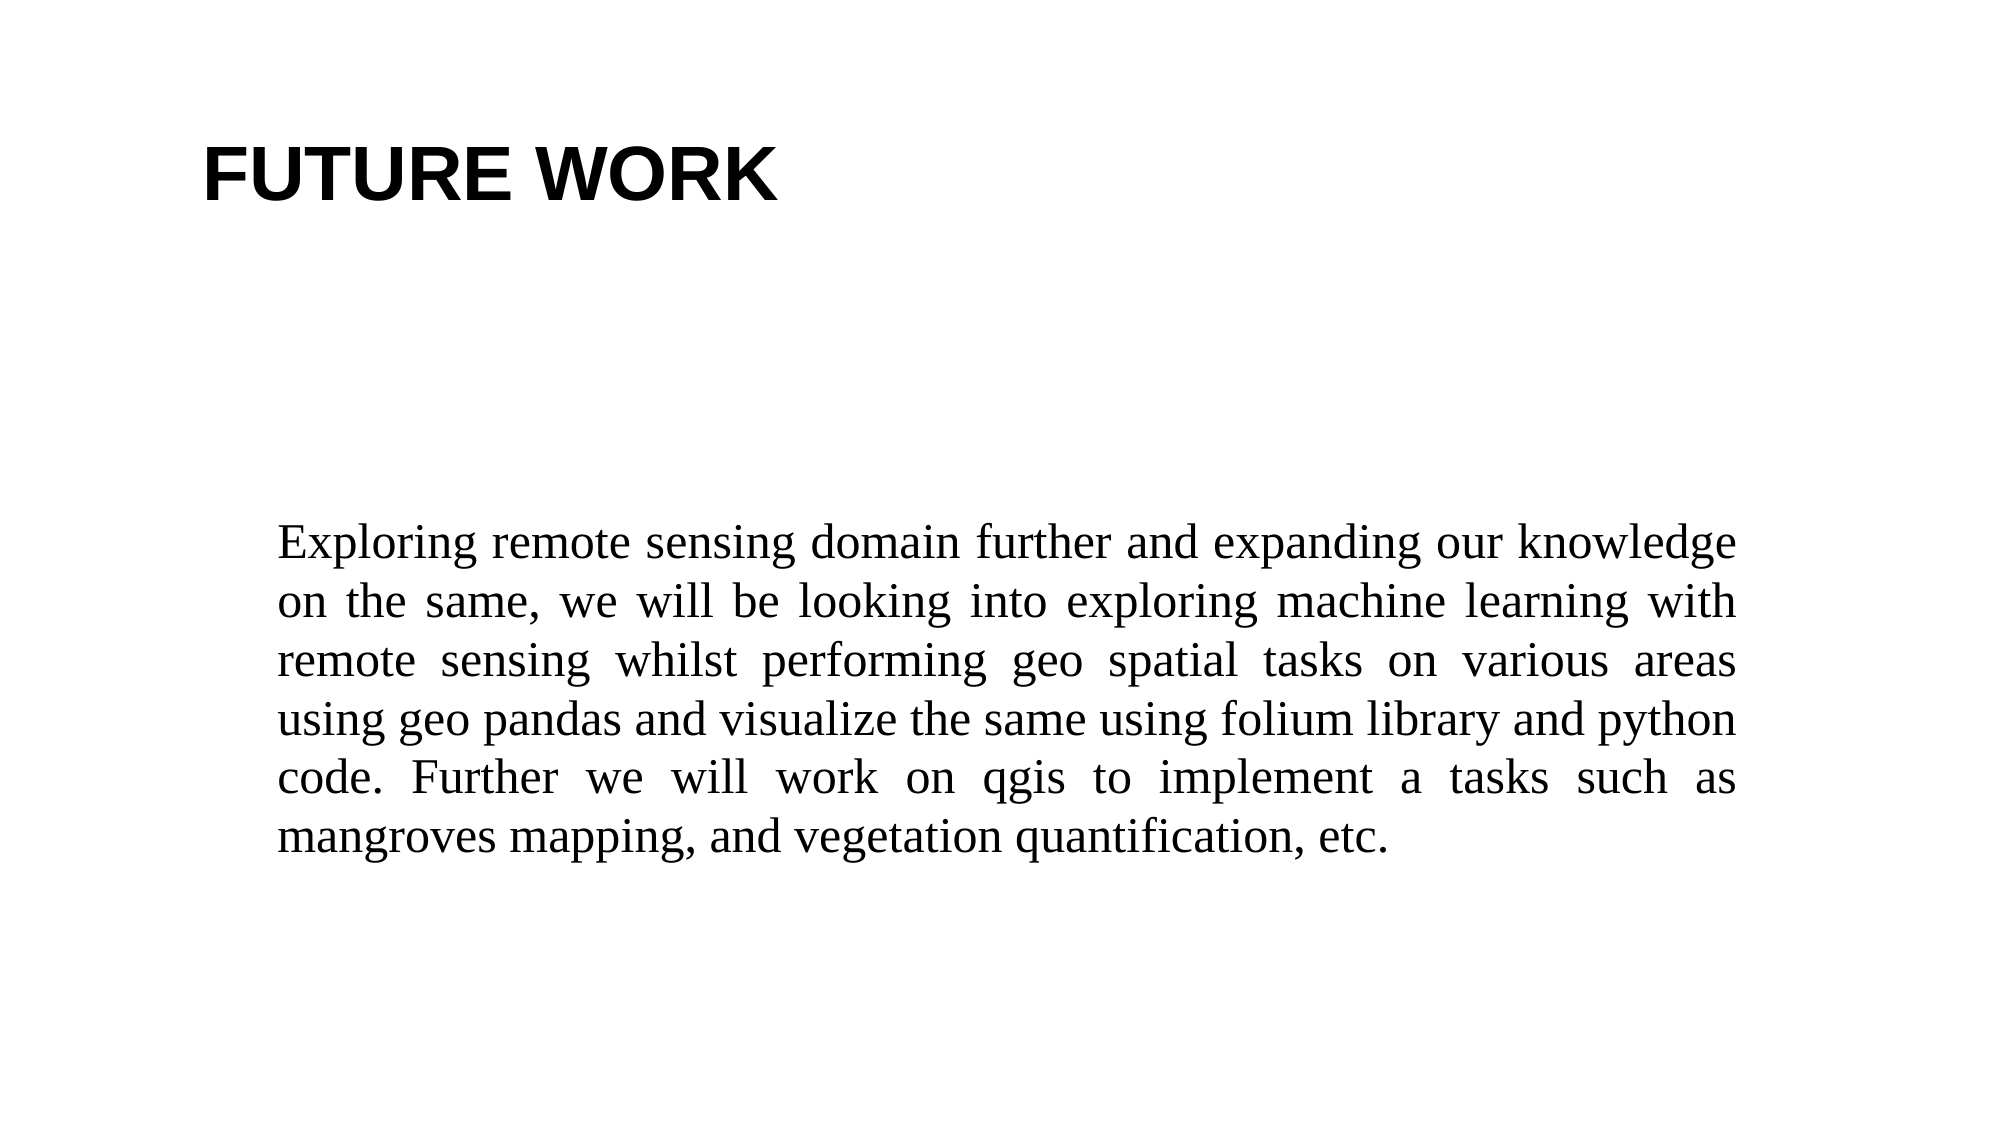

# FUTURE WORK
Exploring remote sensing domain further and expanding our knowledge on the same, we will be looking into exploring machine learning with remote sensing whilst performing geo spatial tasks on various areas using geo pandas and visualize the same using folium library and python code. Further we will work on qgis to implement a tasks such as mangroves mapping, and vegetation quantification, etc.